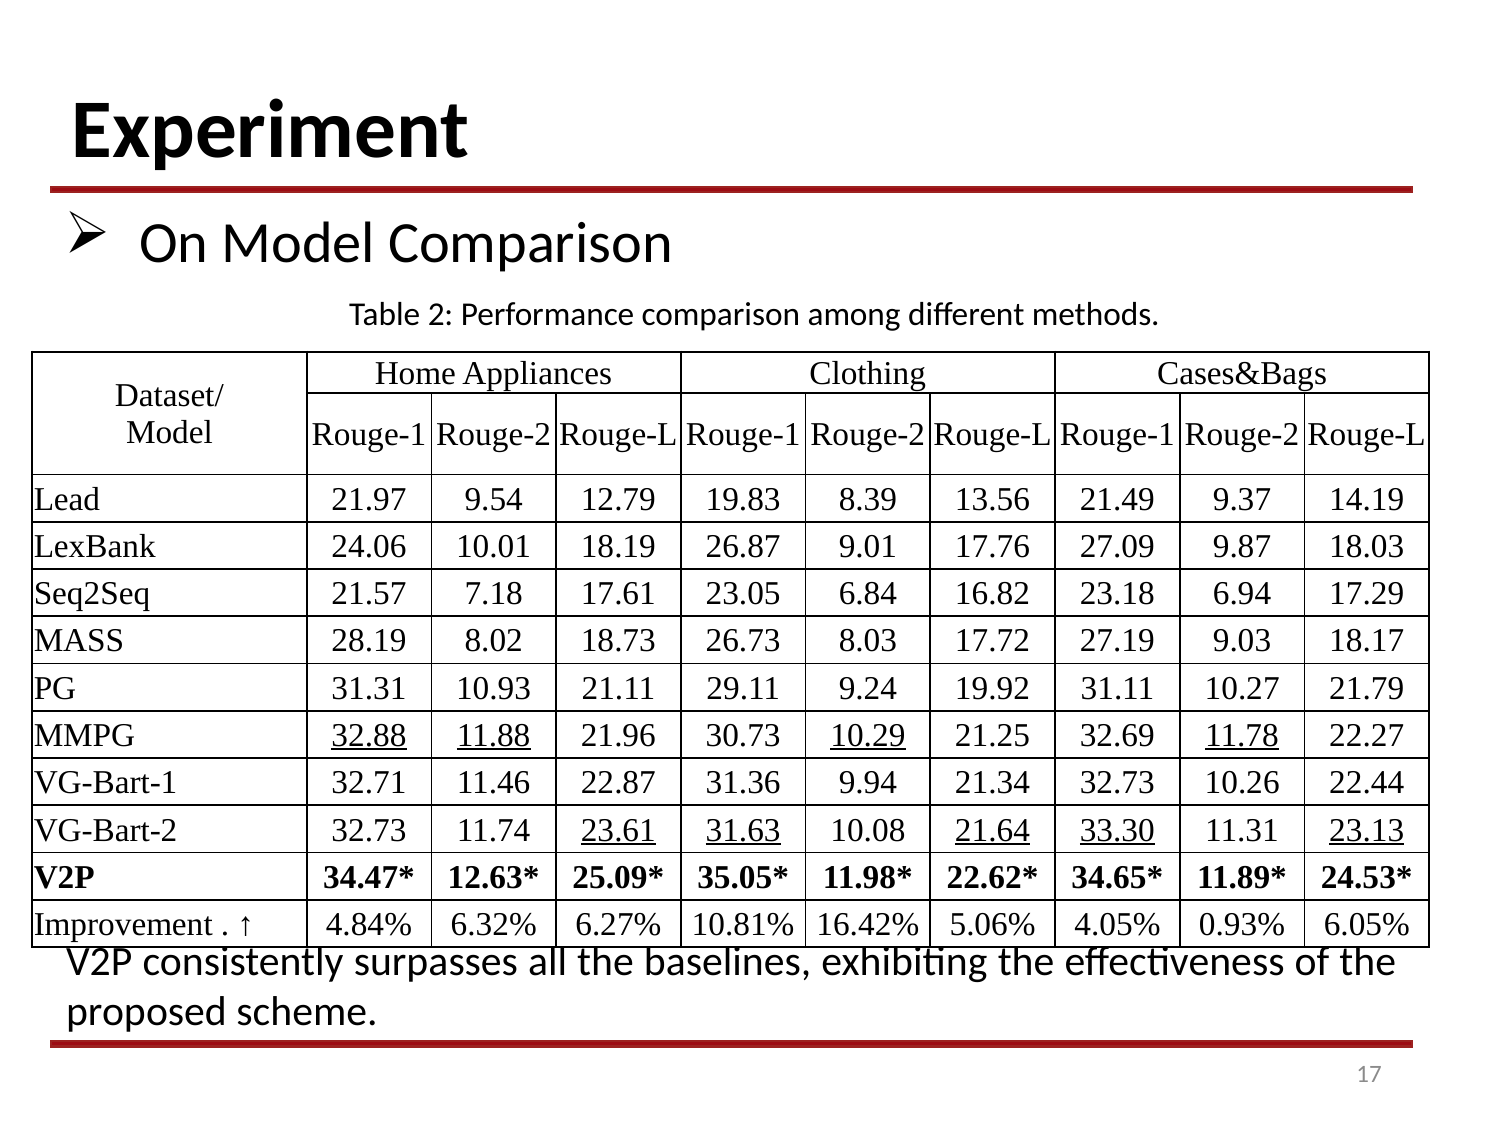

Experiment

On Model Comparison
Table 2: Performance comparison among different methods.
| Dataset/ Model | Home Appliances |  |  | Clothing |  |  | Cases&Bags |  |  |
| --- | --- | --- | --- | --- | --- | --- | --- | --- | --- |
|  | Rouge-1 | Rouge-2 | Rouge-L | Rouge-1 | Rouge-2 | Rouge-L | Rouge-1 | Rouge-2 | Rouge-L |
| Lead | 21.97 | 9.54 | 12.79 | 19.83 | 8.39 | 13.56 | 21.49 | 9.37 | 14.19 |
| LexBank | 24.06 | 10.01 | 18.19 | 26.87 | 9.01 | 17.76 | 27.09 | 9.87 | 18.03 |
| Seq2Seq | 21.57 | 7.18 | 17.61 | 23.05 | 6.84 | 16.82 | 23.18 | 6.94 | 17.29 |
| MASS | 28.19 | 8.02 | 18.73 | 26.73 | 8.03 | 17.72 | 27.19 | 9.03 | 18.17 |
| PG | 31.31 | 10.93 | 21.11 | 29.11 | 9.24 | 19.92 | 31.11 | 10.27 | 21.79 |
| MMPG | 32.88 | 11.88 | 21.96 | 30.73 | 10.29 | 21.25 | 32.69 | 11.78 | 22.27 |
| VG-Bart-1 | 32.71 | 11.46 | 22.87 | 31.36 | 9.94 | 21.34 | 32.73 | 10.26 | 22.44 |
| VG-Bart-2 | 32.73 | 11.74 | 23.61 | 31.63 | 10.08 | 21.64 | 33.30 | 11.31 | 23.13 |
| V2P | 34.47\* | 12.63\* | 25.09\* | 35.05\* | 11.98\* | 22.62\* | 34.65\* | 11.89\* | 24.53\* |
| Improvement . ↑ | 4.84% | 6.32% | 6.27% | 10.81% | 16.42% | 5.06% | 4.05% | 0.93% | 6.05% |
V2P consistently surpasses all the baselines, exhibiting the effectiveness of the proposed scheme.

17